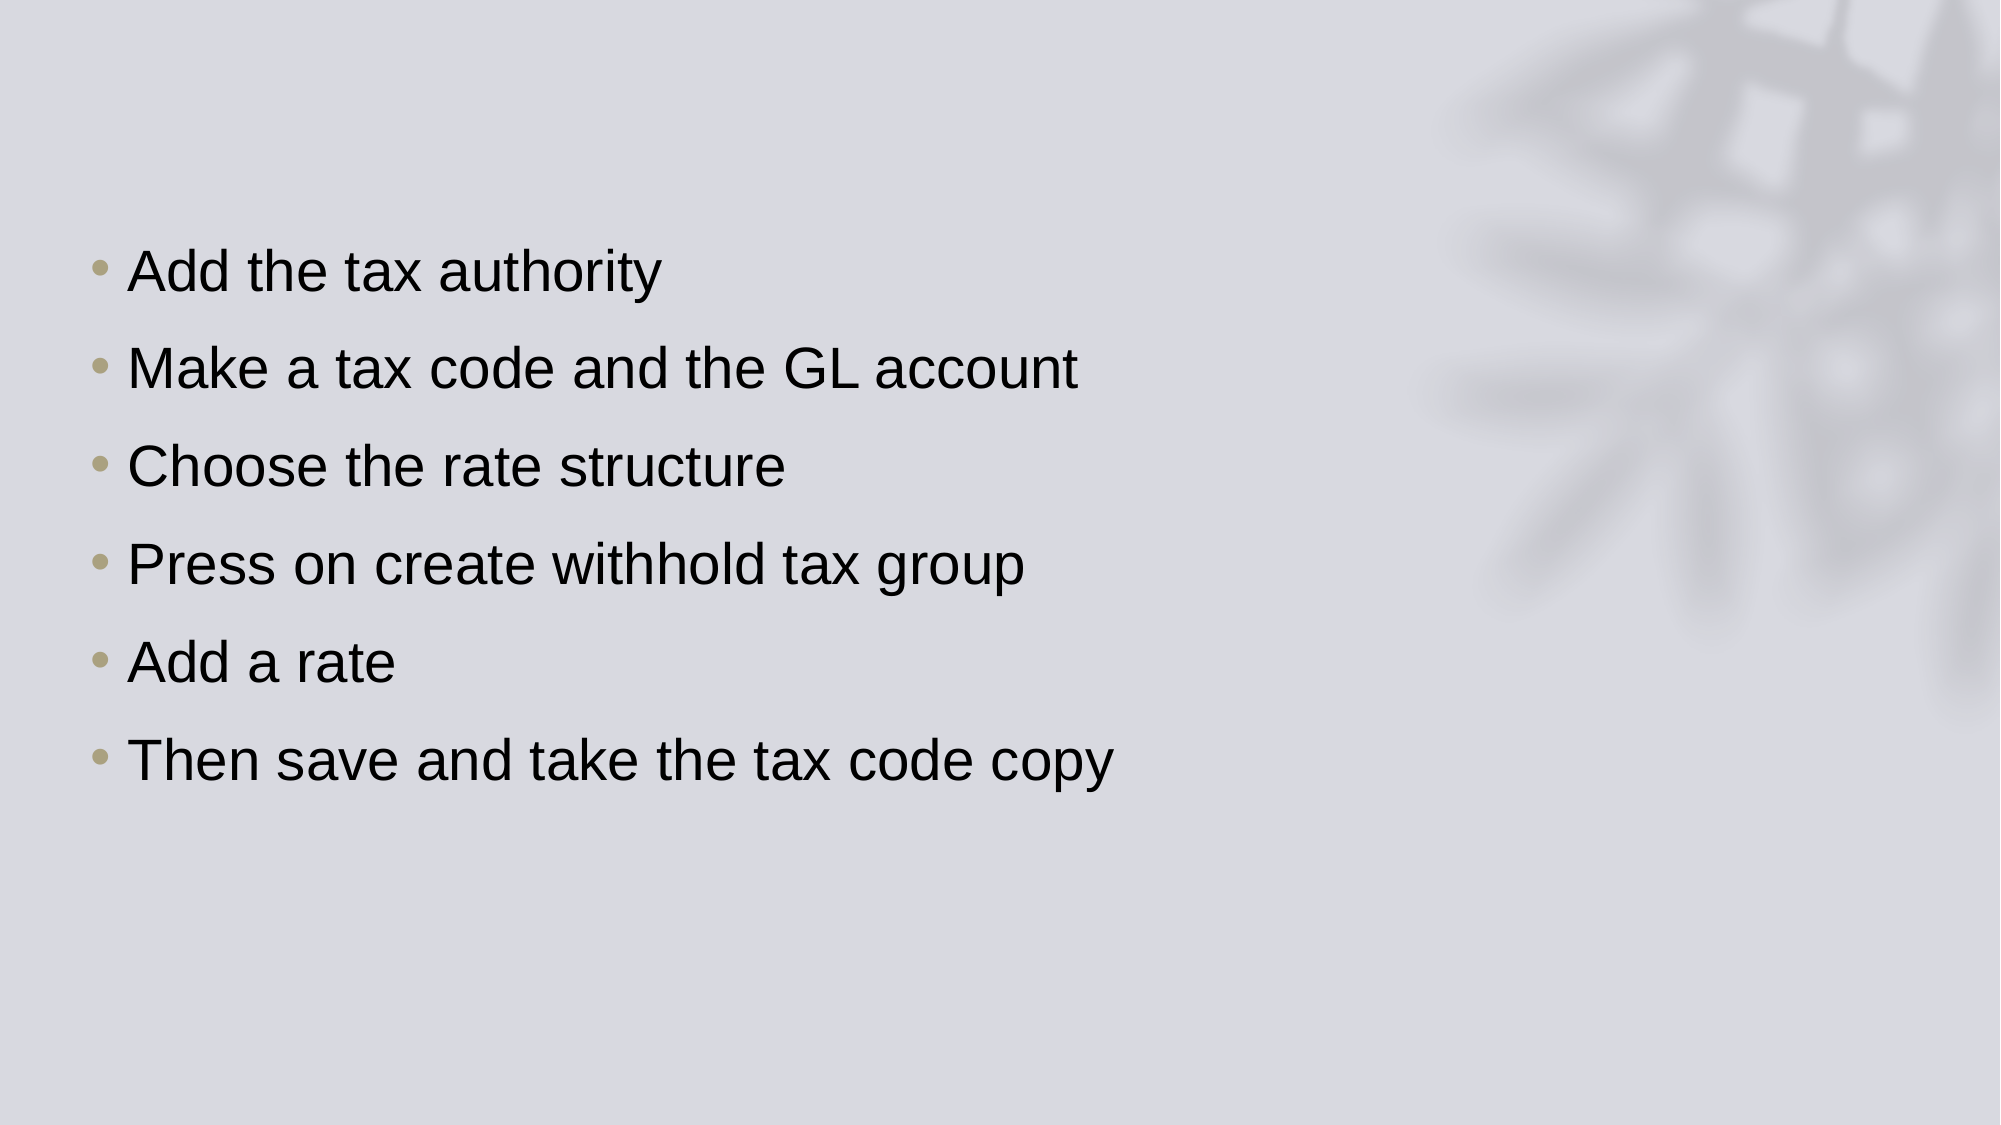

Add the tax authority
Make a tax code and the GL account
Choose the rate structure
Press on create withhold tax group
Add a rate
Then save and take the tax code copy